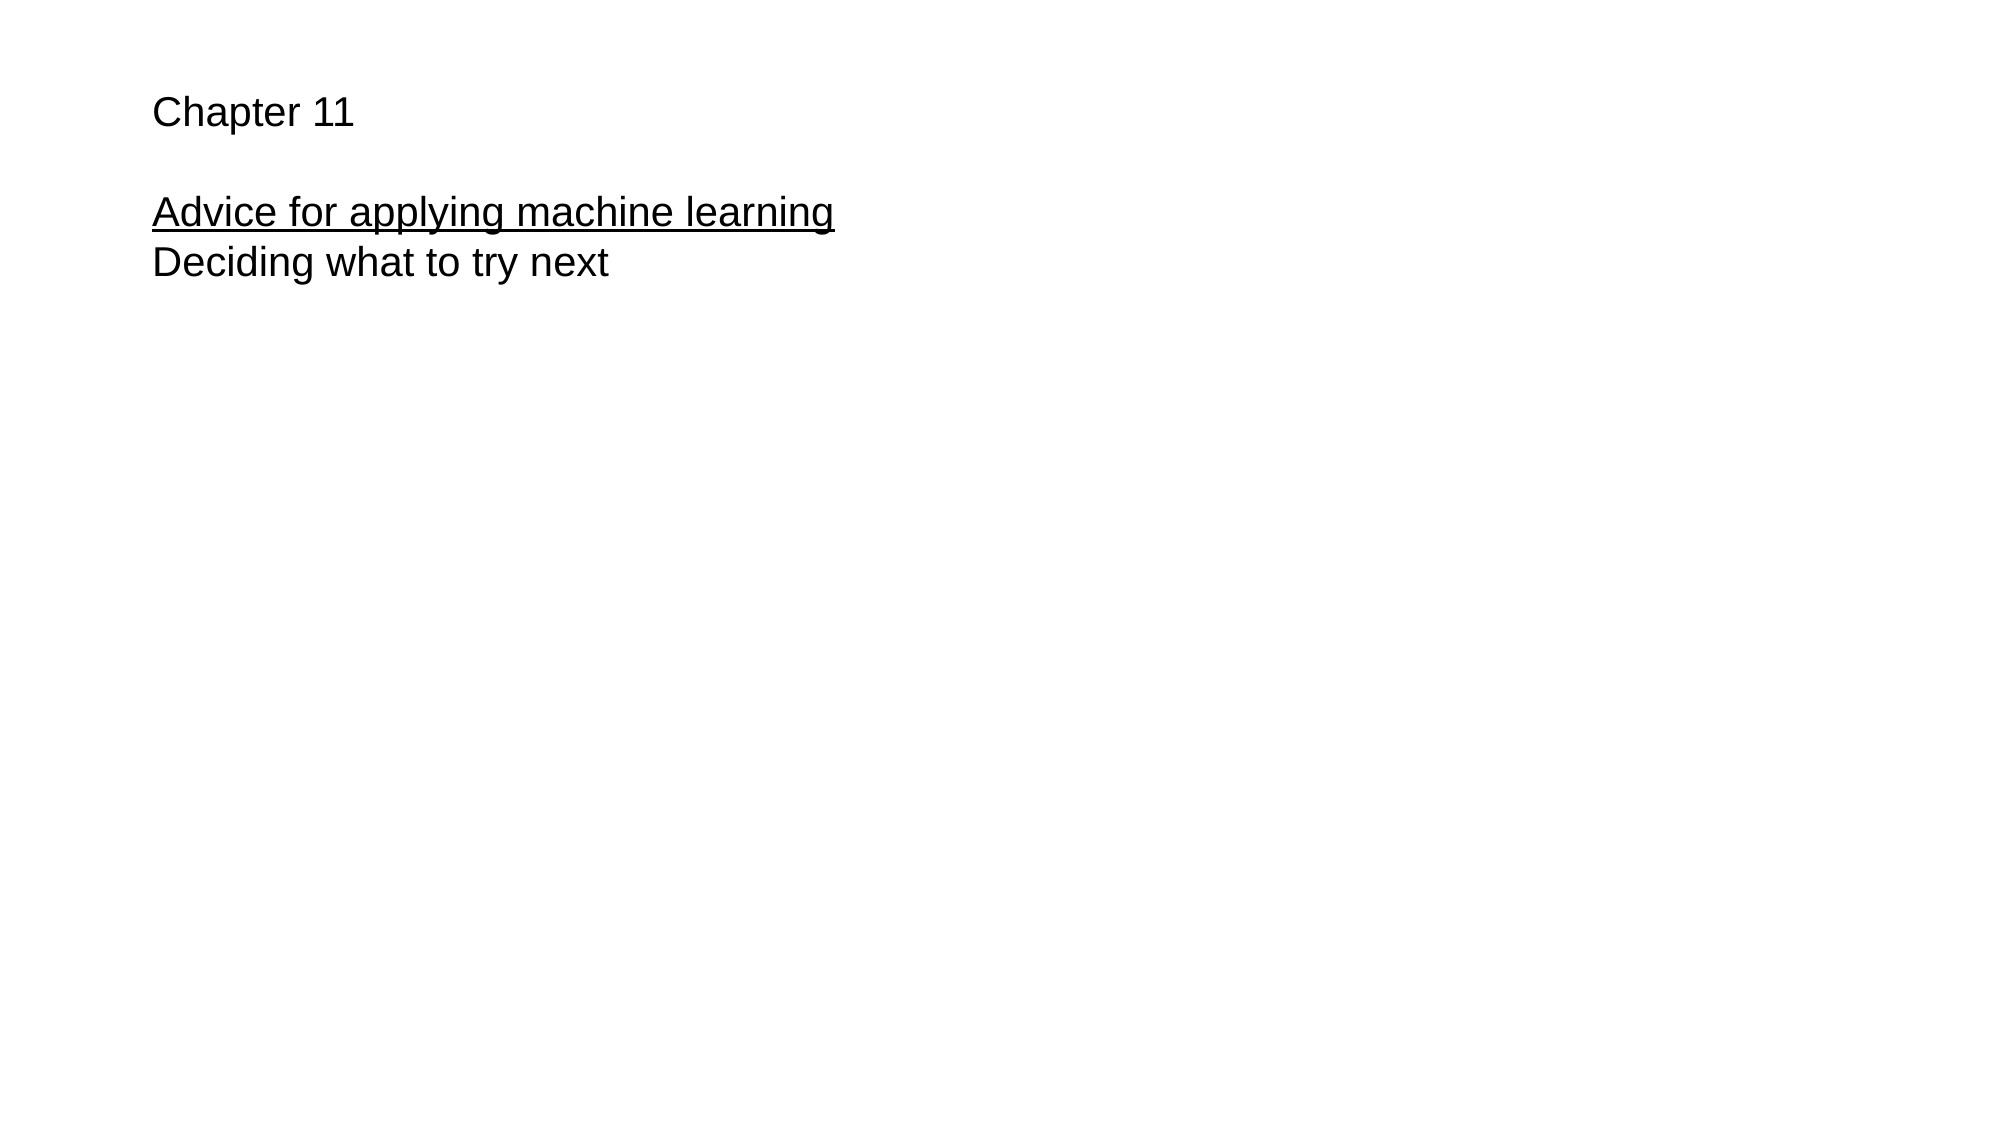

Chapter 11

Advice for applying machine learning
Deciding what to try next